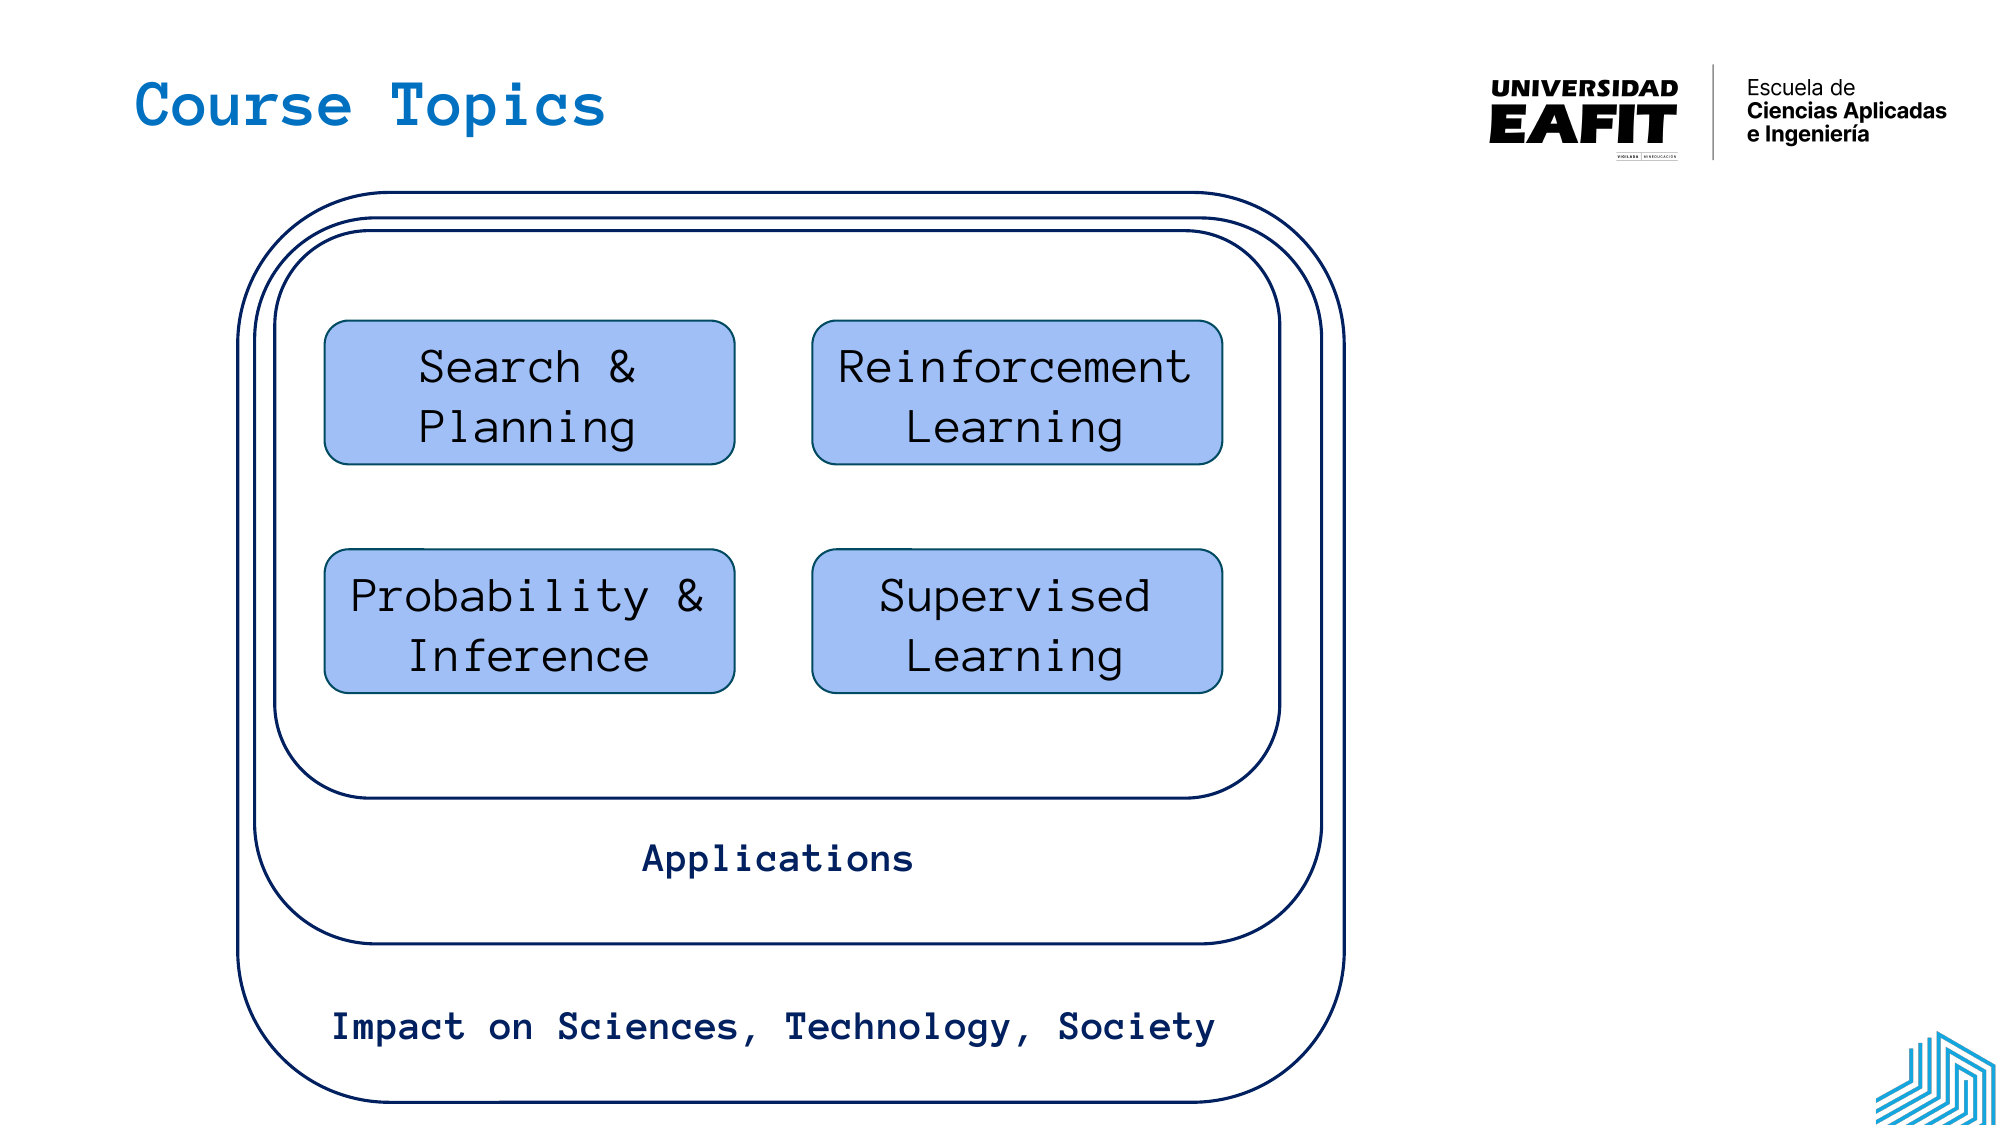

Course Topics

Search &
Planning
Reinforcement Learning
Probability & Inference
Supervised Learning
Applications
Impact on Sciences, Technology, Society